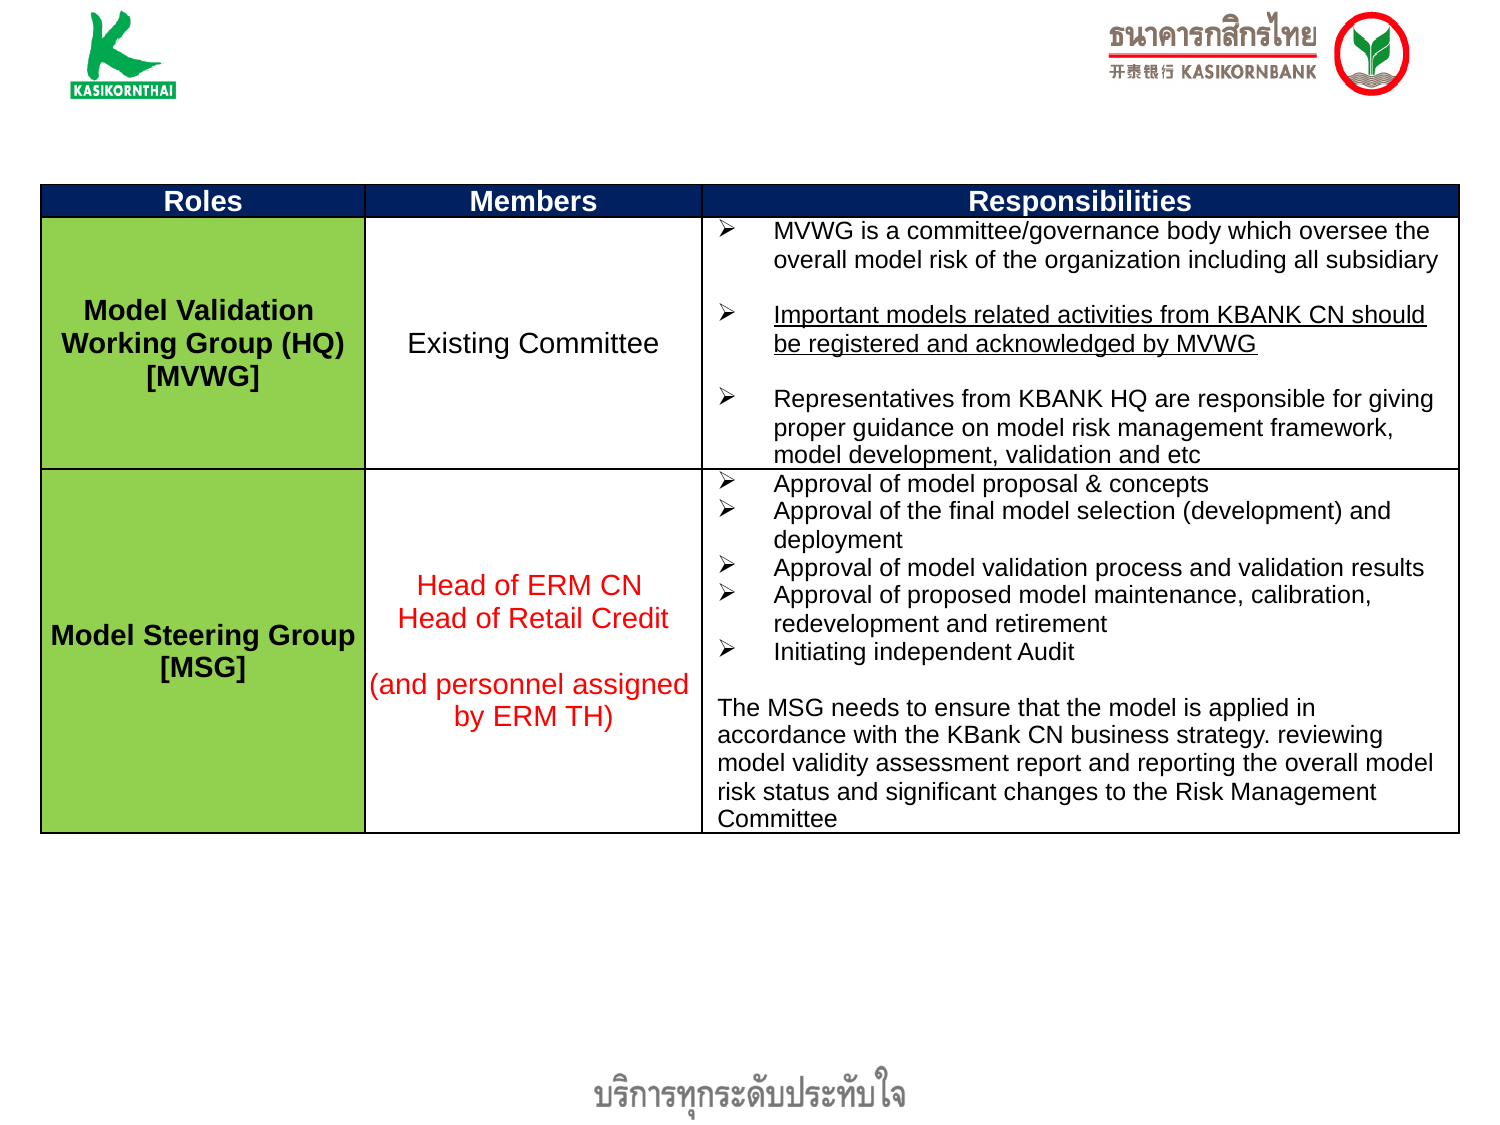

| Roles | Members | Responsibilities |
| --- | --- | --- |
| Model Validation Working Group (HQ) [MVWG] | Existing Committee | MVWG is a committee/governance body which oversee the overall model risk of the organization including all subsidiary Important models related activities from KBANK CN should be registered and acknowledged by MVWG Representatives from KBANK HQ are responsible for giving proper guidance on model risk management framework, model development, validation and etc |
| Model Steering Group [MSG] | Head of ERM CN Head of Retail Credit (and personnel assigned by ERM TH) | Approval of model proposal & concepts Approval of the final model selection (development) and deployment Approval of model validation process and validation results Approval of proposed model maintenance, calibration, redevelopment and retirement Initiating independent Audit The MSG needs to ensure that the model is applied in accordance with the KBank CN business strategy. reviewing model validity assessment report and reporting the overall model risk status and significant changes to the Risk Management Committee |